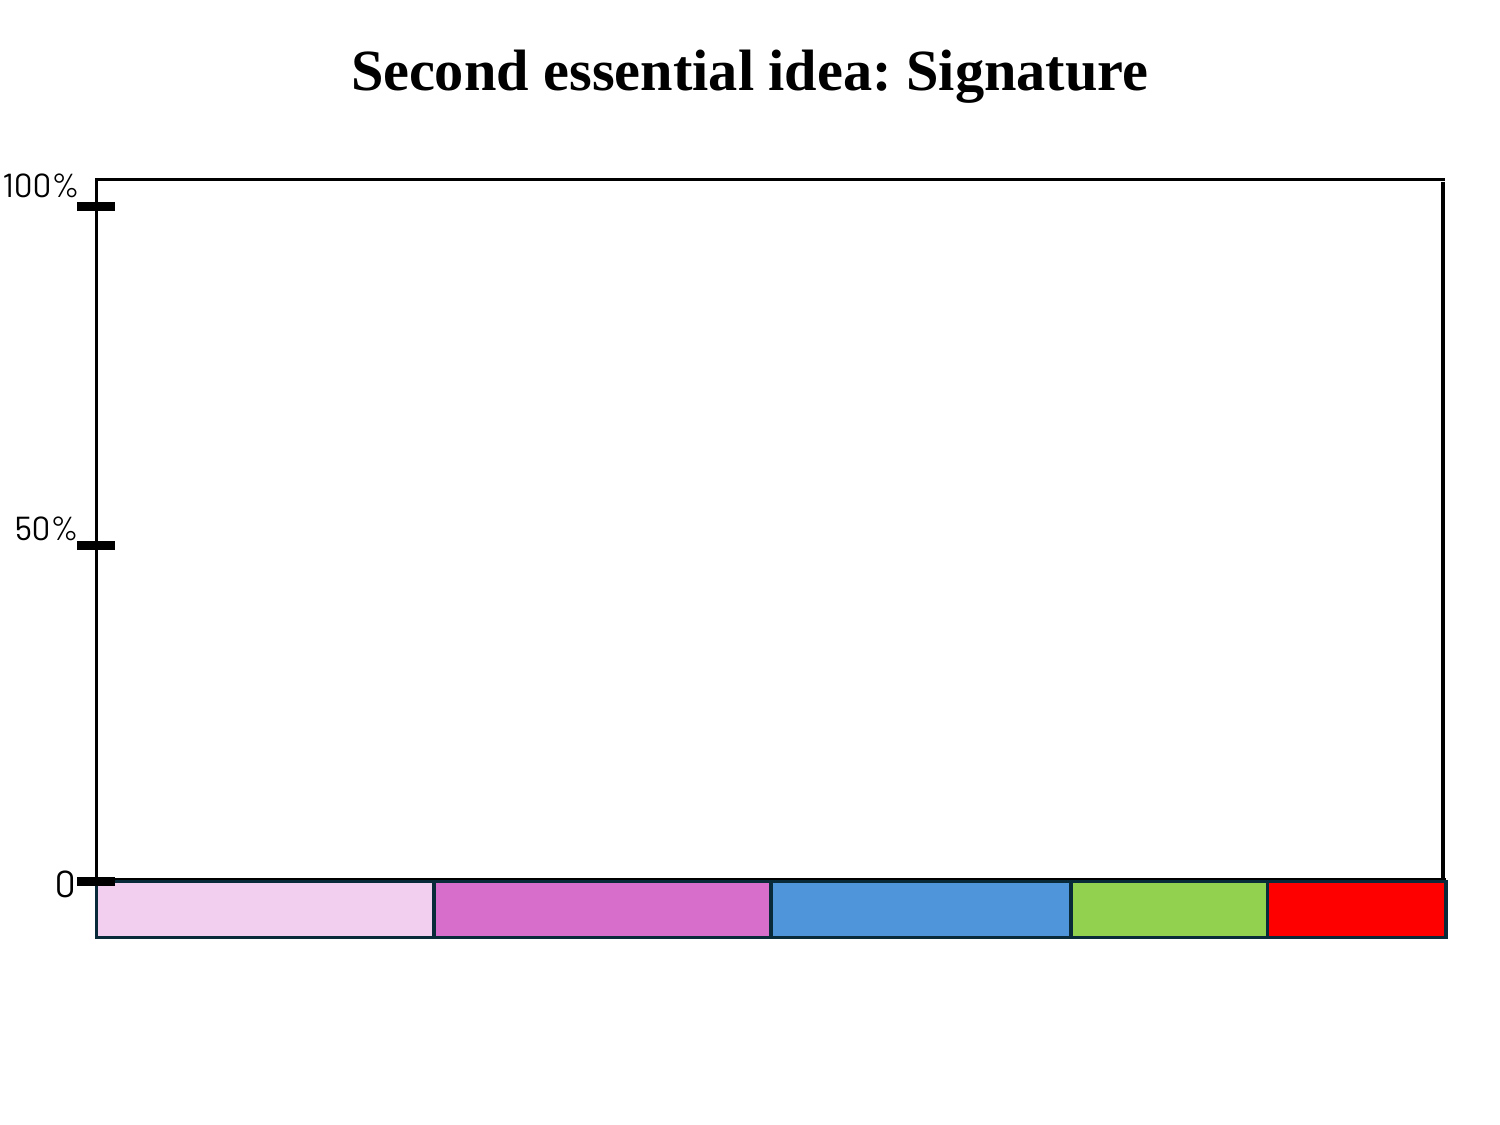

Second essential idea: Signature
100%

0
50%